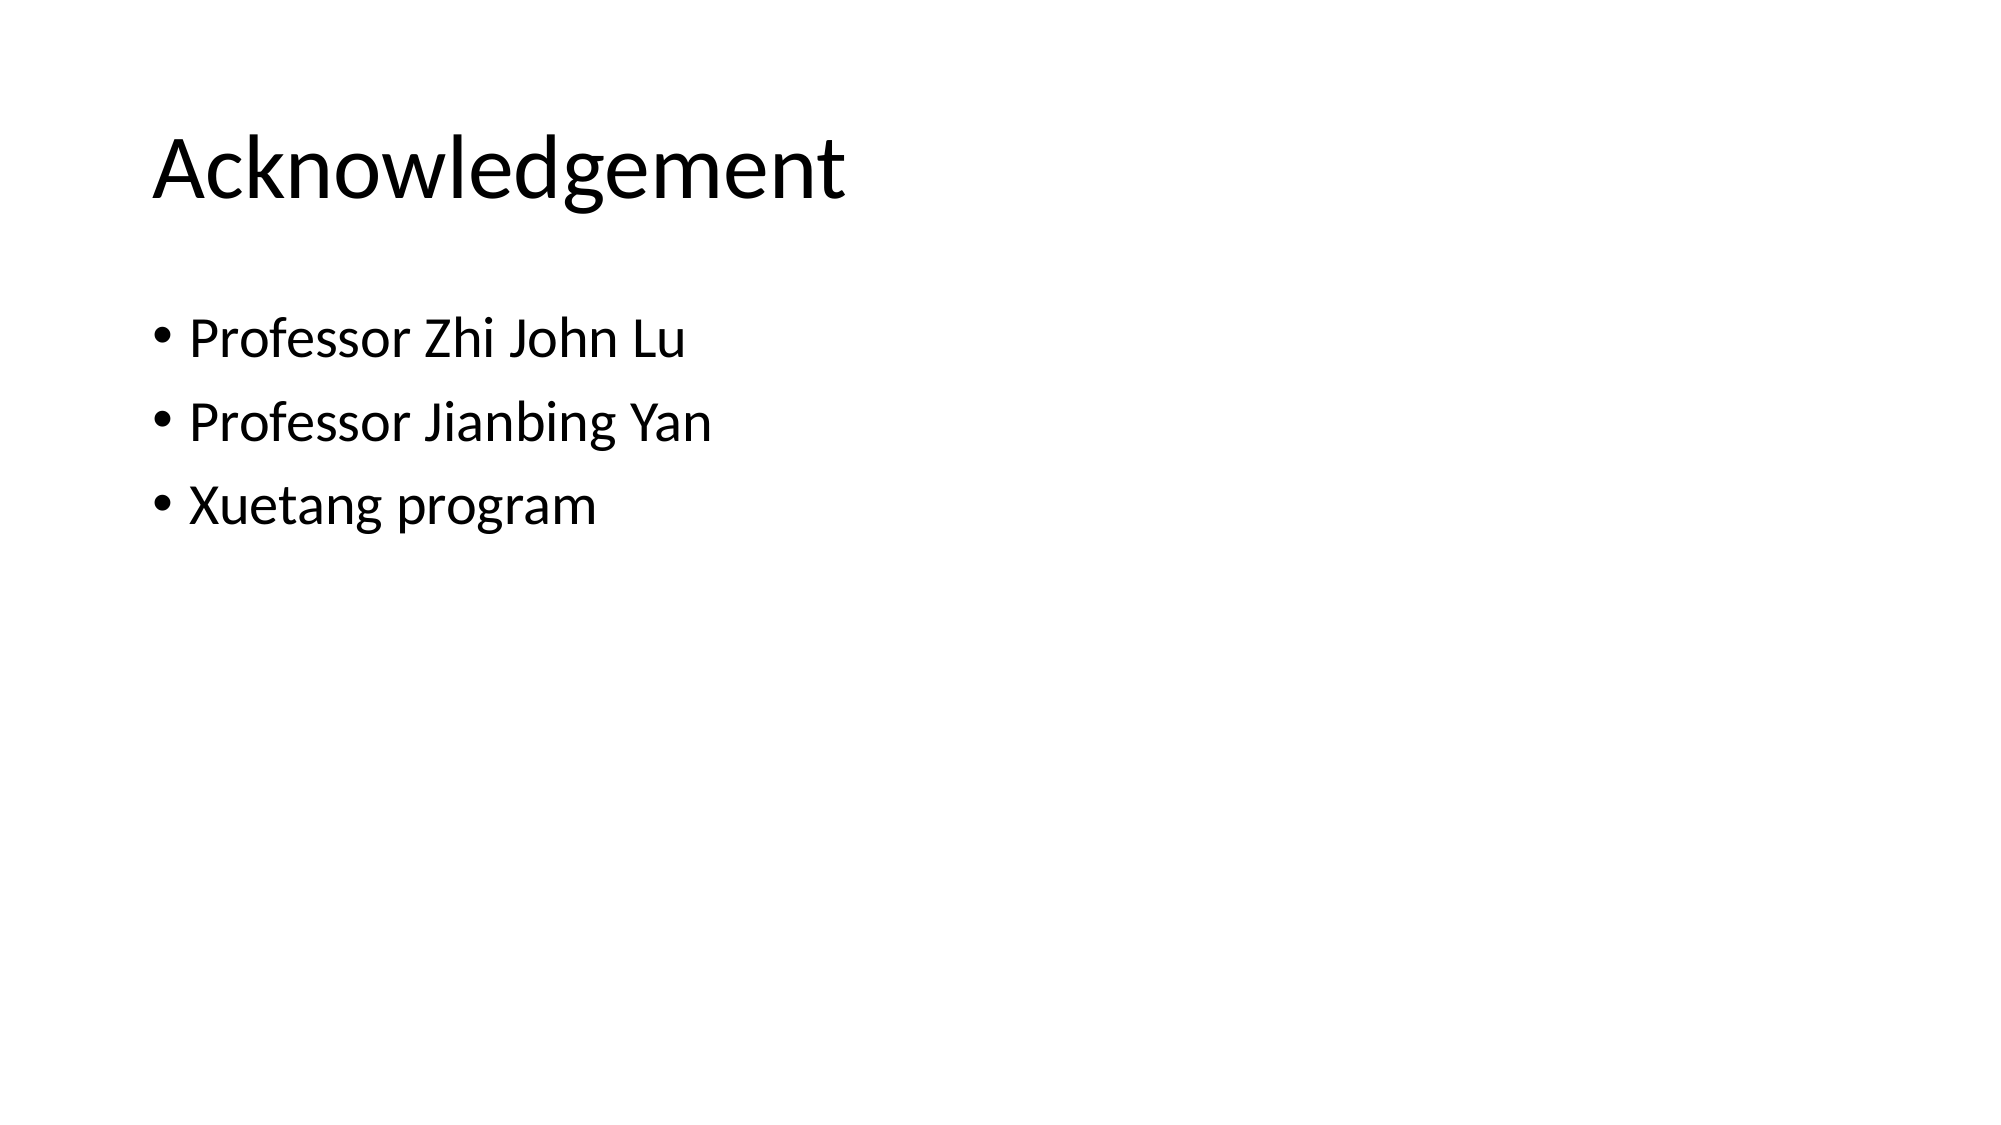

# Acknowledgement
Professor Zhi John Lu
Professor Jianbing Yan
Xuetang program